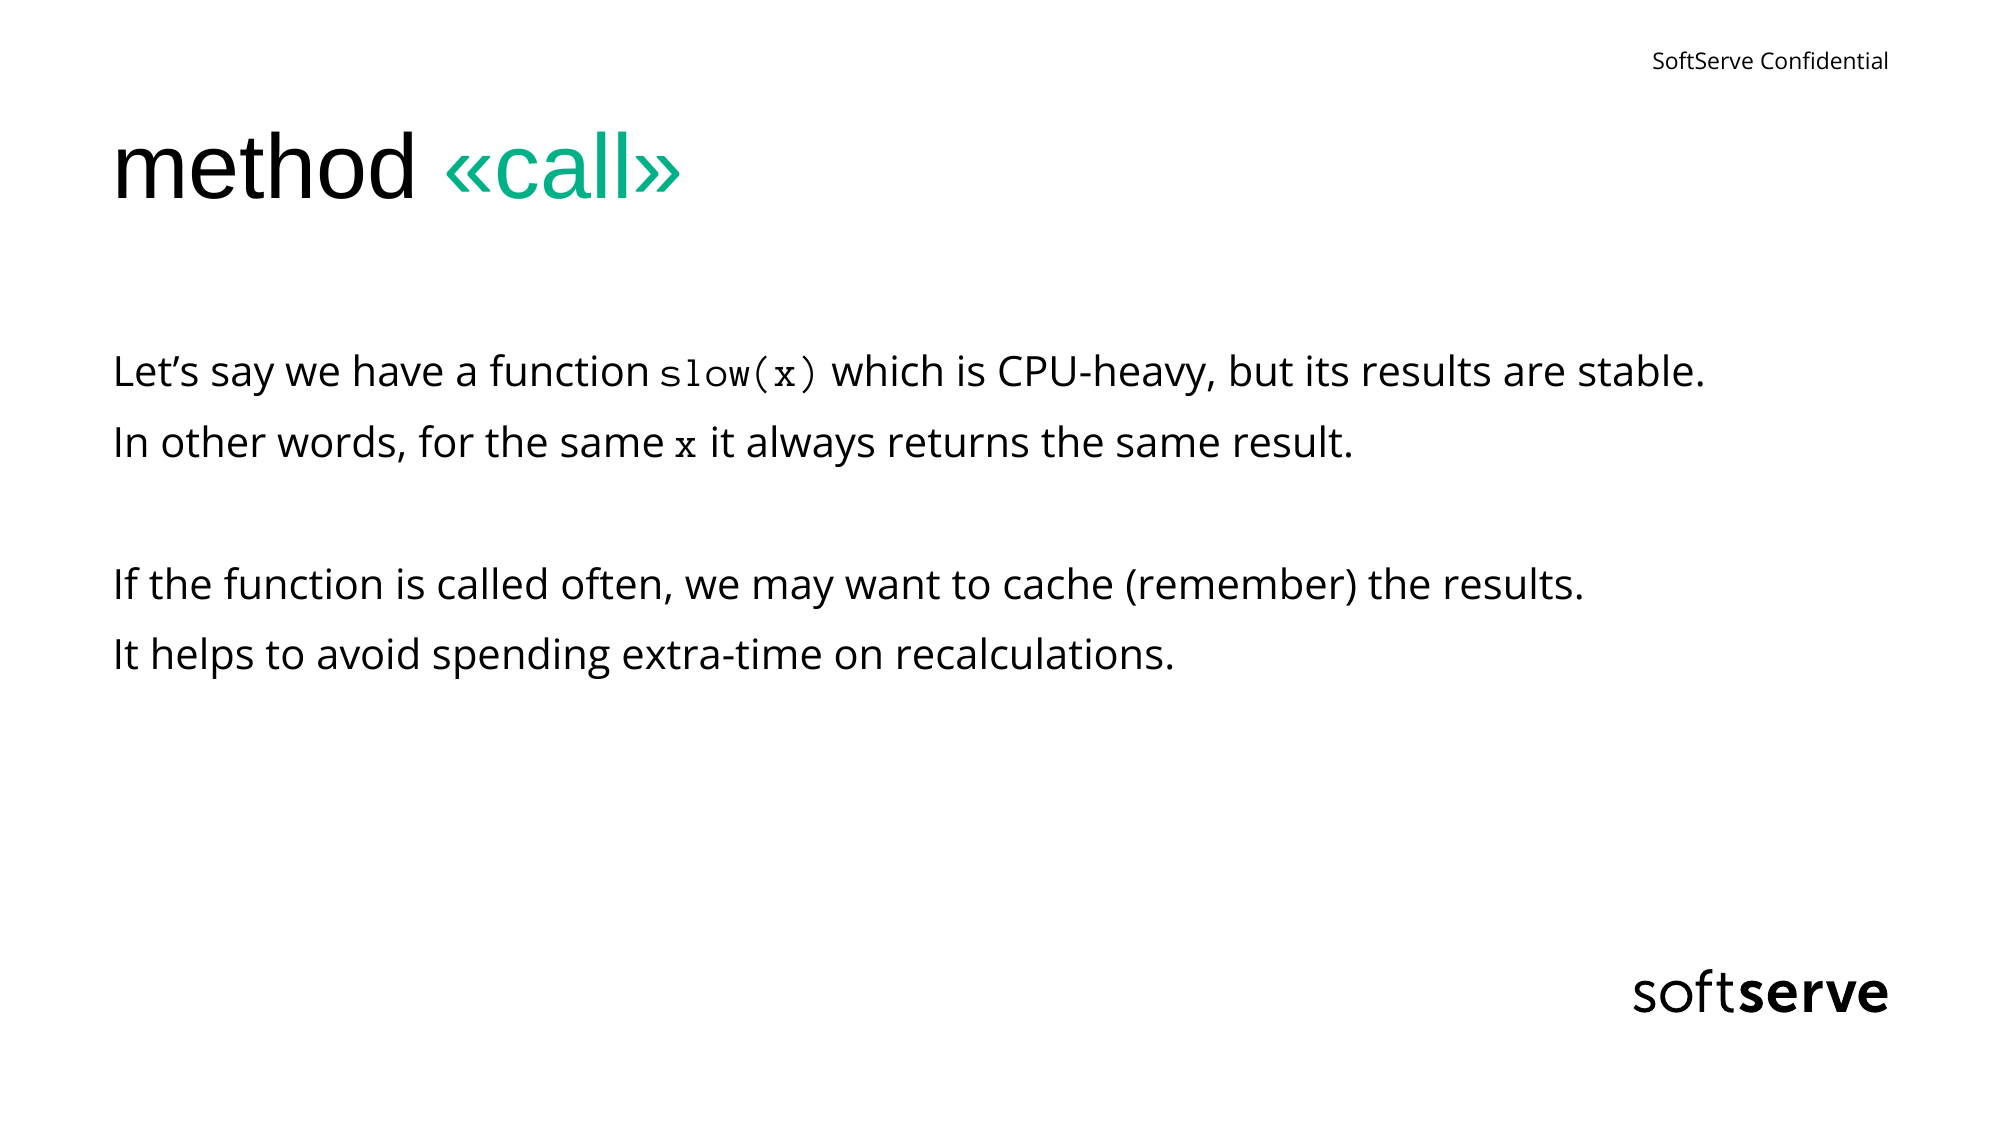

# method «call»
Let’s say we have a function slow(x) which is CPU-heavy, but its results are stable.
In other words, for the same x it always returns the same result.

If the function is called often, we may want to cache (remember) the results.
It helps to avoid spending extra-time on recalculations.